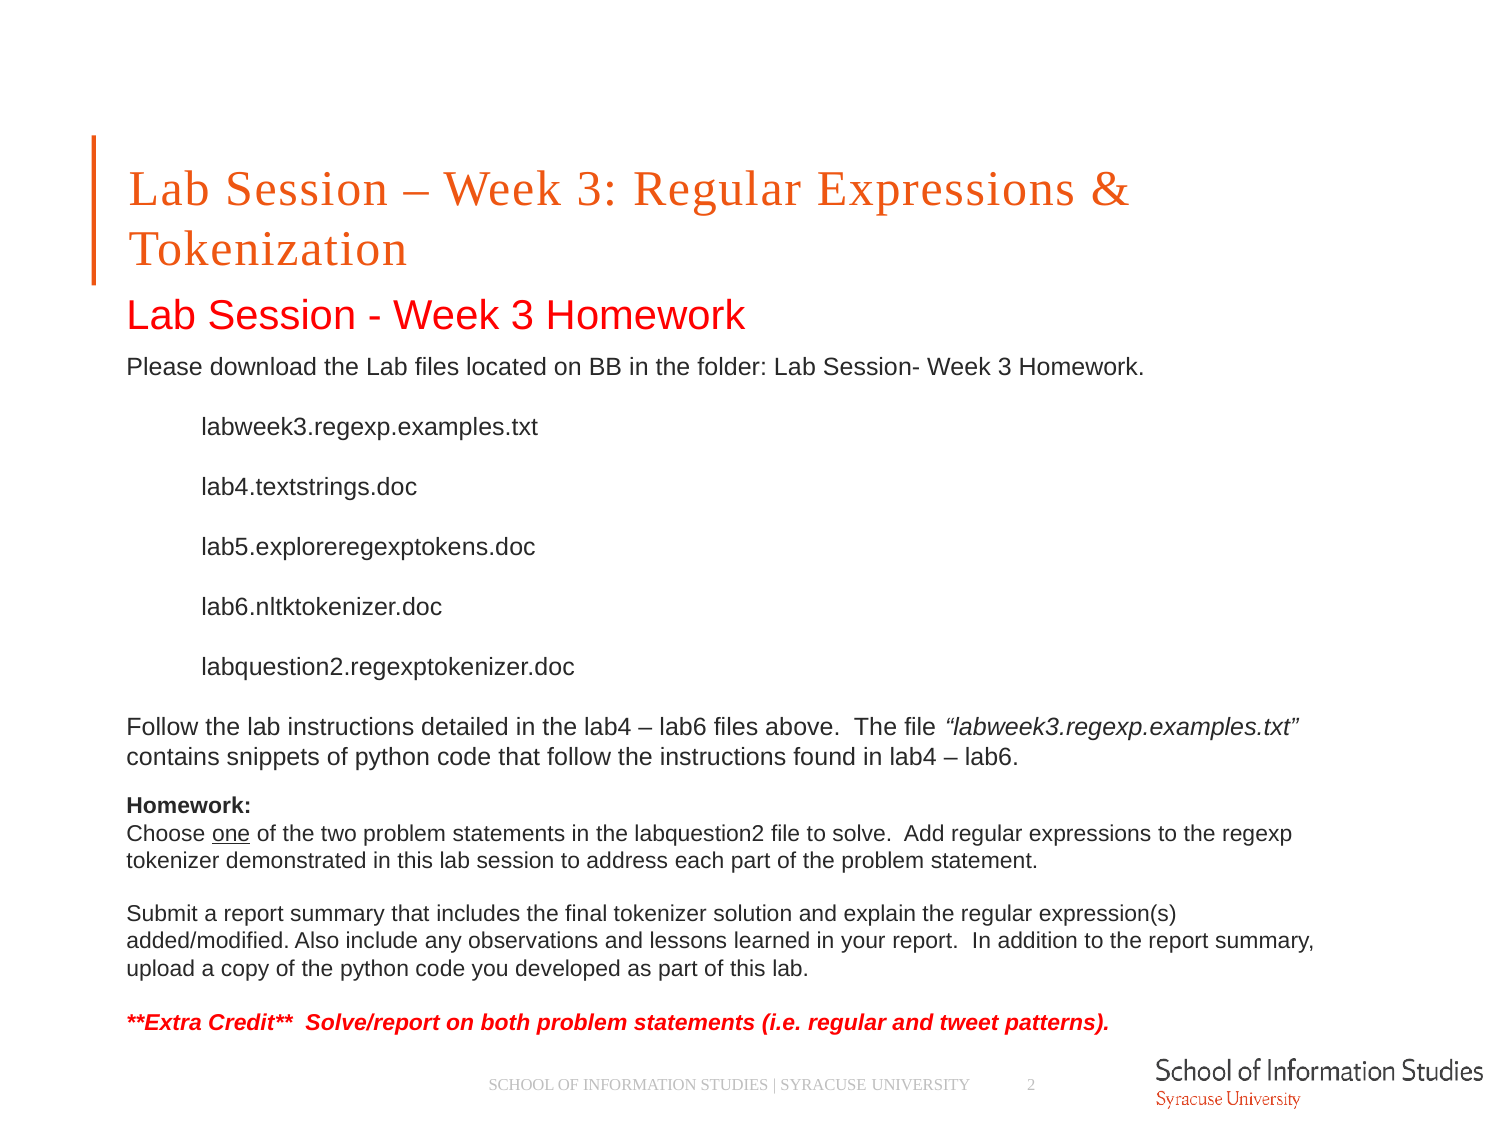

Lab Session – Week 3: Regular Expressions & Tokenization
Lab Session - Week 3 Homework
Please download the Lab files located on BB in the folder: Lab Session- Week 3 Homework.

labweek3.regexp.examples.txt

lab4.textstrings.doc

lab5.exploreregexptokens.doc

lab6.nltktokenizer.doc

labquestion2.regexptokenizer.doc

Follow the lab instructions detailed in the lab4 – lab6 files above.  The file “labweek3.regexp.examples.txt” contains snippets of python code that follow the instructions found in lab4 – lab6.
Homework:
Choose one of the two problem statements in the labquestion2 file to solve.  Add regular expressions to the regexp tokenizer demonstrated in this lab session to address each part of the problem statement.
Submit a report summary that includes the final tokenizer solution and explain the regular expression(s) added/modified. Also include any observations and lessons learned in your report.  In addition to the report summary, upload a copy of the python code you developed as part of this lab.
**Extra Credit**  Solve/report on both problem statements (i.e. regular and tweet patterns).
SCHOOL OF INFORMATION STUDIES | SYRACUSE UNIVERSITY
2